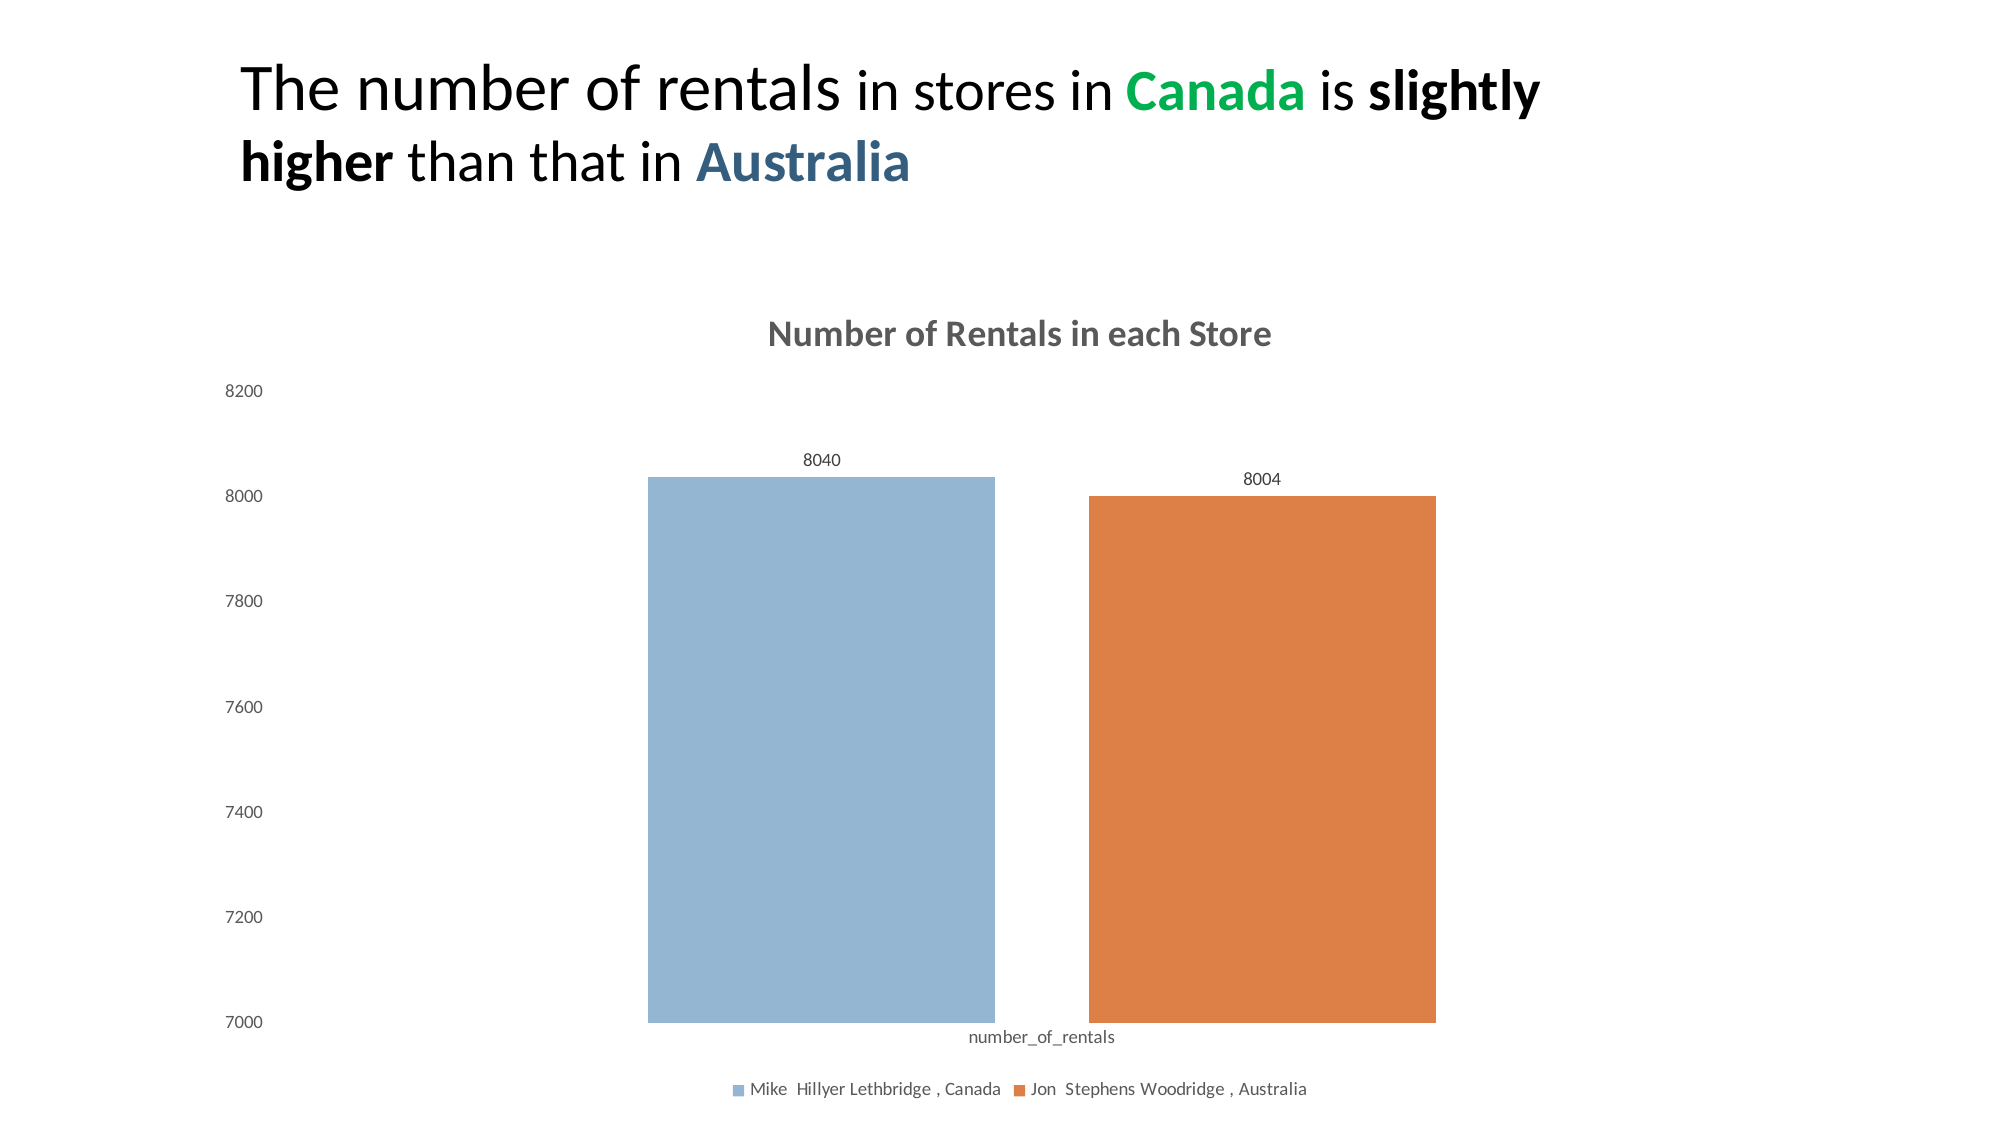

The number of rentals in stores in Canada is slightly higher than that in Australia

### Chart: Number of Rentals in each Store

| Category | Mike  Hillyer | Jon  Stephens |
|---|---|---|
| number_of_rentals | 8040.0 | 8004.0 |